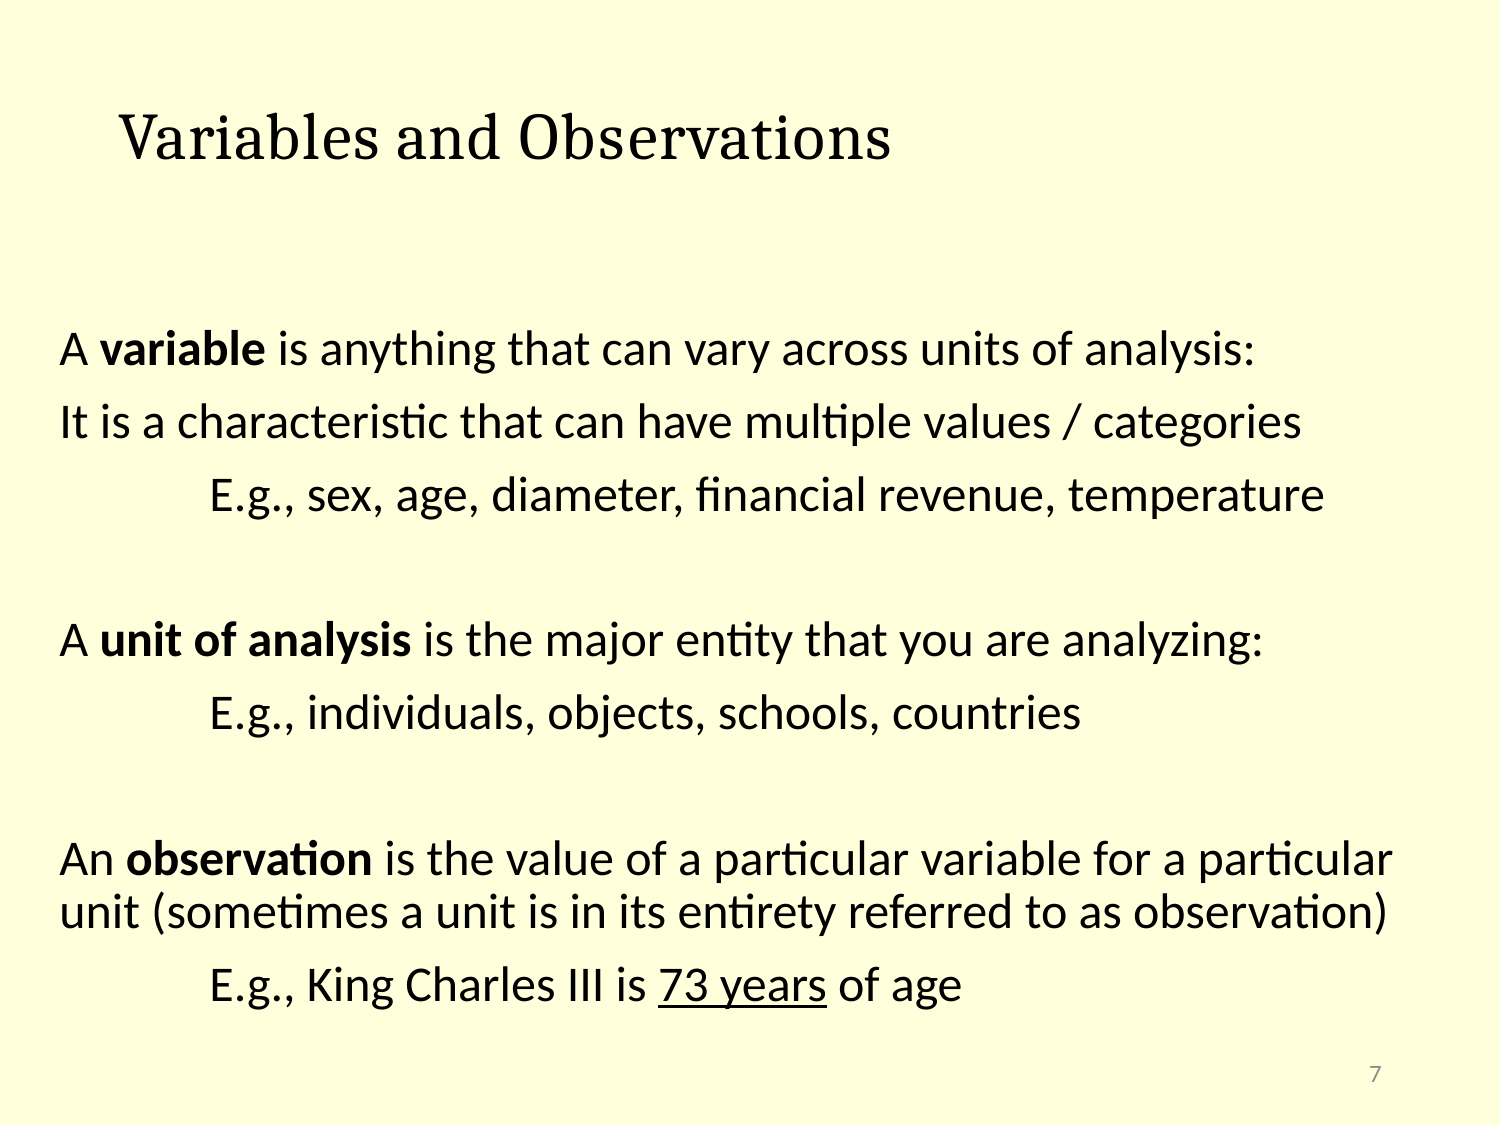

# Variables and Observations

A variable is anything that can vary across units of analysis:
It is a characteristic that can have multiple values / categories
	E.g., sex, age, diameter, financial revenue, temperature

A unit of analysis is the major entity that you are analyzing:
	E.g., individuals, objects, schools, countries

An observation is the value of a particular variable for a particular unit (sometimes a unit is in its entirety referred to as observation)
	E.g., King Charles III is 73 years of age
7